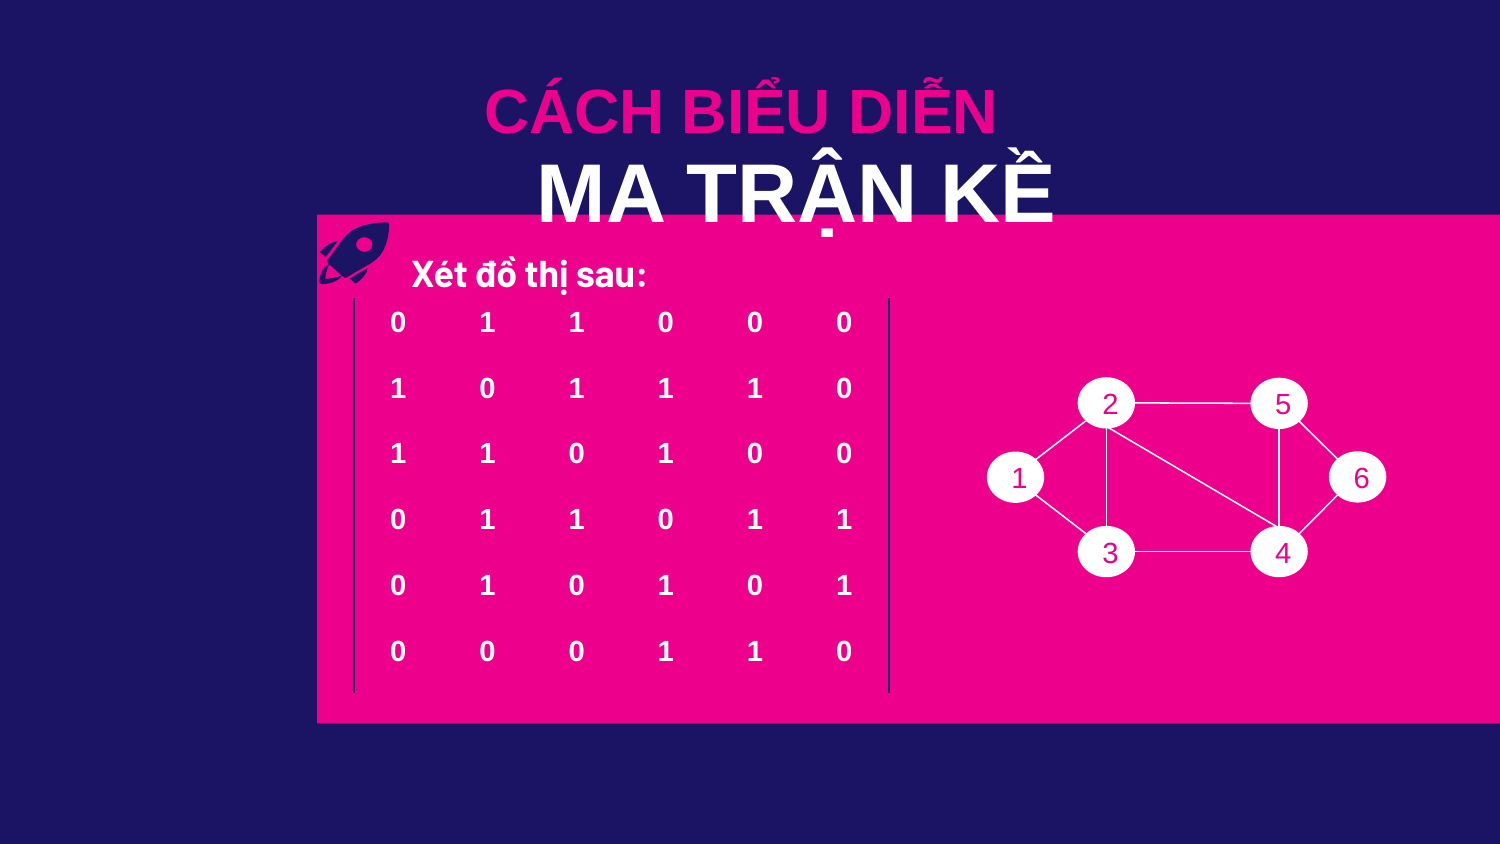

CÁCH BIỂU DIỄN
# MA TRẬN KỀ
Xét đồ thị sau:

| 0 | 1 | 1 | 0 | 0 | 0 |
| --- | --- | --- | --- | --- | --- |
| 1 | 0 | 1 | 1 | 1 | 0 |
| 1 | 1 | 0 | 1 | 0 | 0 |
| 0 | 1 | 1 | 0 | 1 | 1 |
| 0 | 1 | 0 | 1 | 0 | 1 |
| 0 | 0 | 0 | 1 | 1 | 0 |

2
5
6
1
3
4

MA TRẬN KỀ

DANH SÁCH KỀ